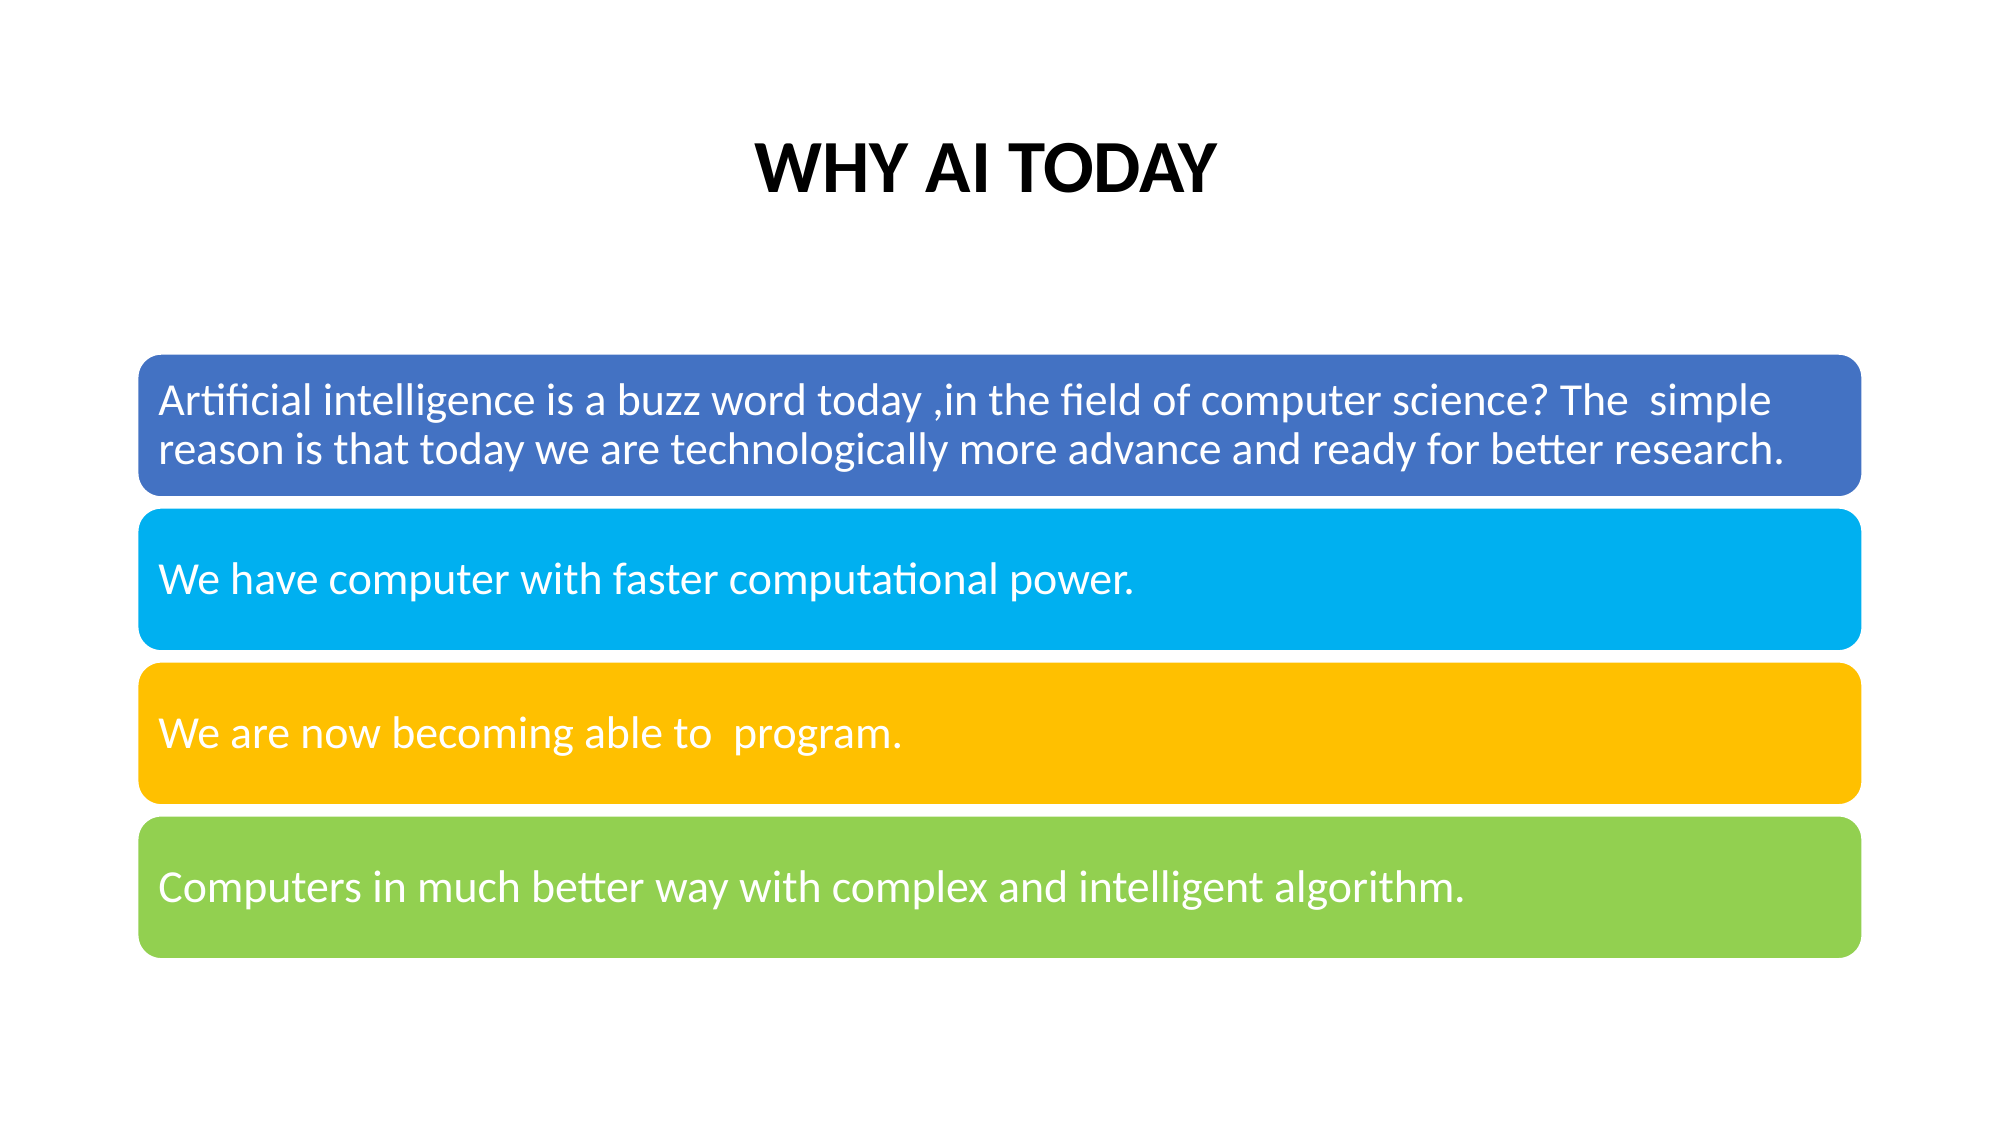

# WHY AI TODAY

Artificial intelligence is a buzz word today ,in the field of computer science? The  simple reason is that today we are technologically more advance and ready for better research.

We have computer with faster computational power.

We are now becoming able to  program.

Computers in much better way with complex and intelligent algorithm.